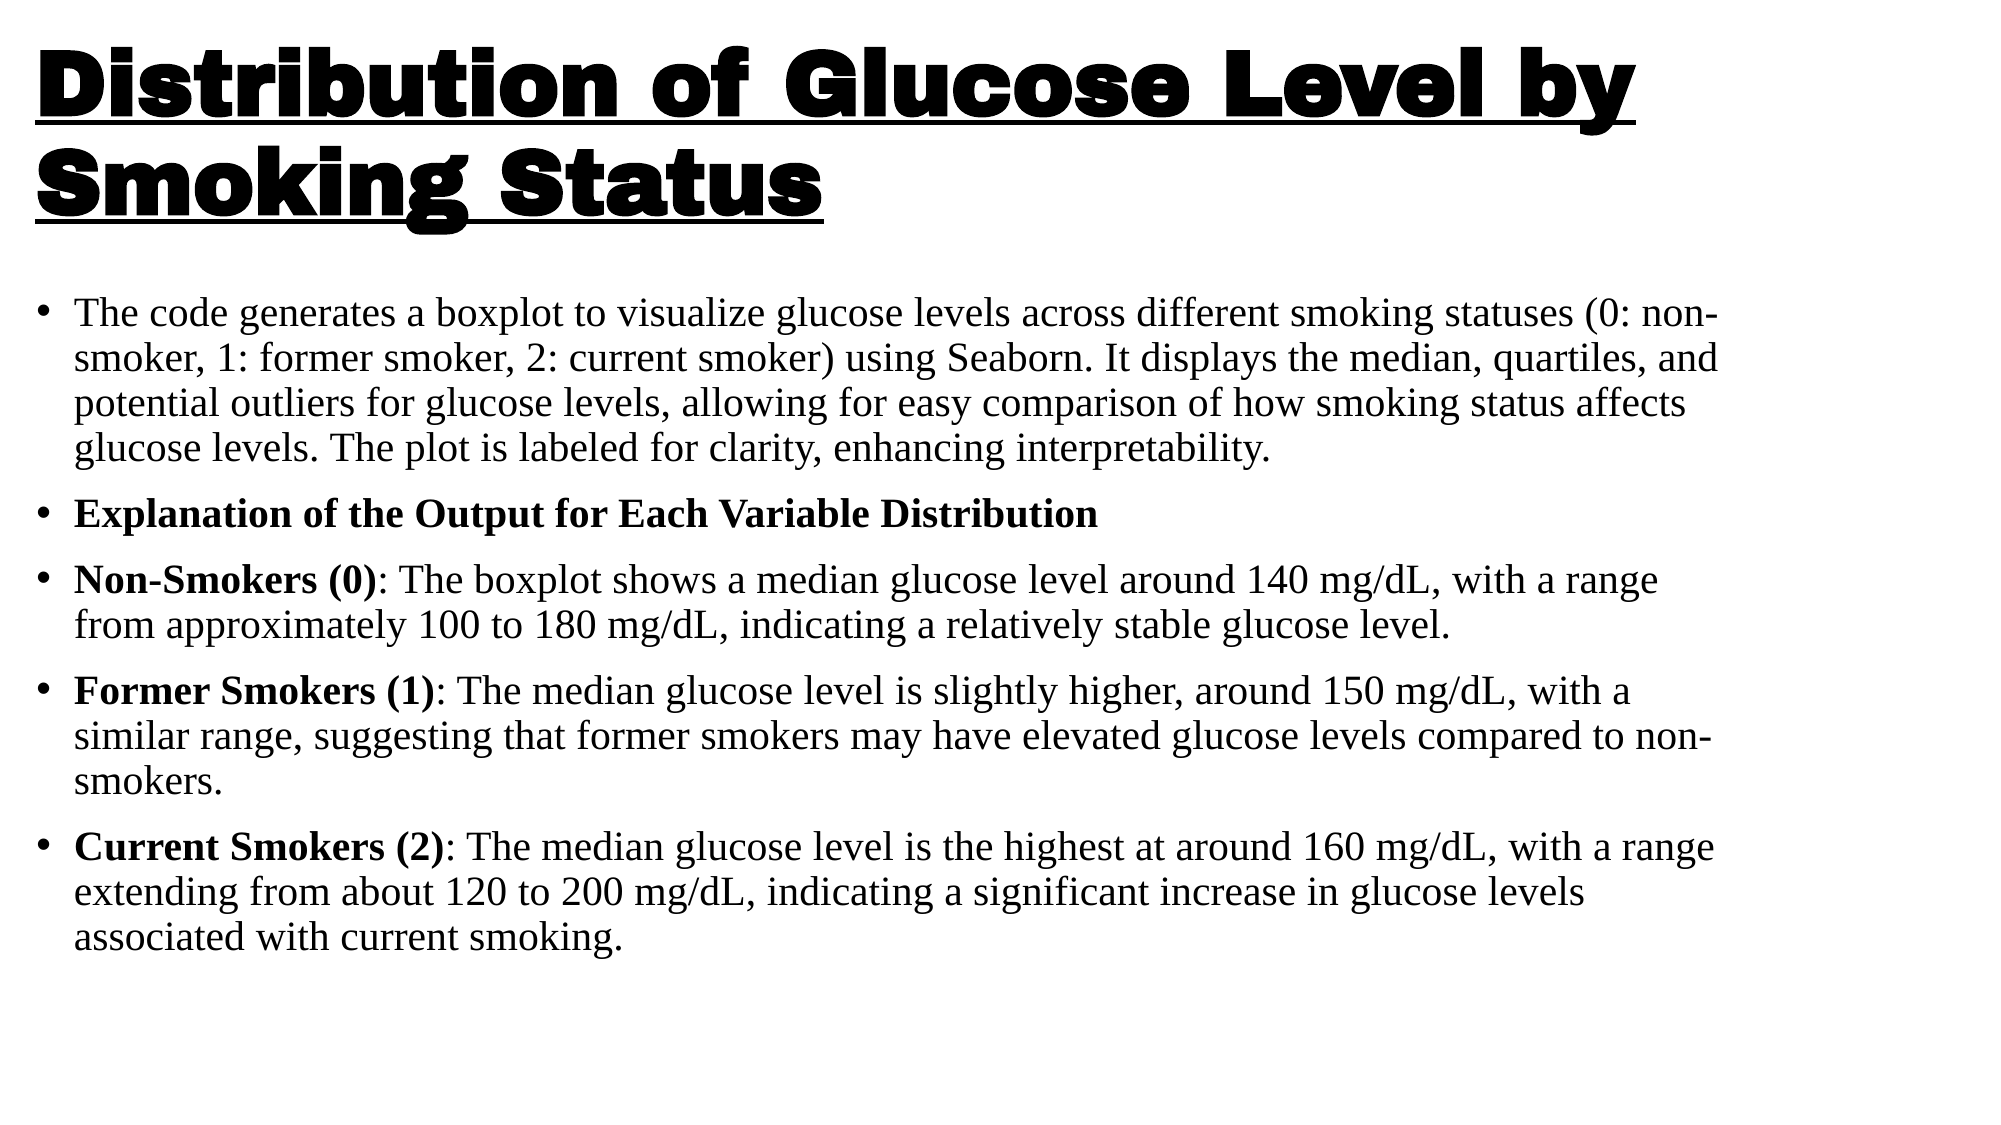

# Distribution of Glucose Level by Smoking Status
The code generates a boxplot to visualize glucose levels across different smoking statuses (0: non-smoker, 1: former smoker, 2: current smoker) using Seaborn. It displays the median, quartiles, and potential outliers for glucose levels, allowing for easy comparison of how smoking status affects glucose levels. The plot is labeled for clarity, enhancing interpretability.
Explanation of the Output for Each Variable Distribution
Non-Smokers (0): The boxplot shows a median glucose level around 140 mg/dL, with a range from approximately 100 to 180 mg/dL, indicating a relatively stable glucose level.
Former Smokers (1): The median glucose level is slightly higher, around 150 mg/dL, with a similar range, suggesting that former smokers may have elevated glucose levels compared to non-smokers.
Current Smokers (2): The median glucose level is the highest at around 160 mg/dL, with a range extending from about 120 to 200 mg/dL, indicating a significant increase in glucose levels associated with current smoking.